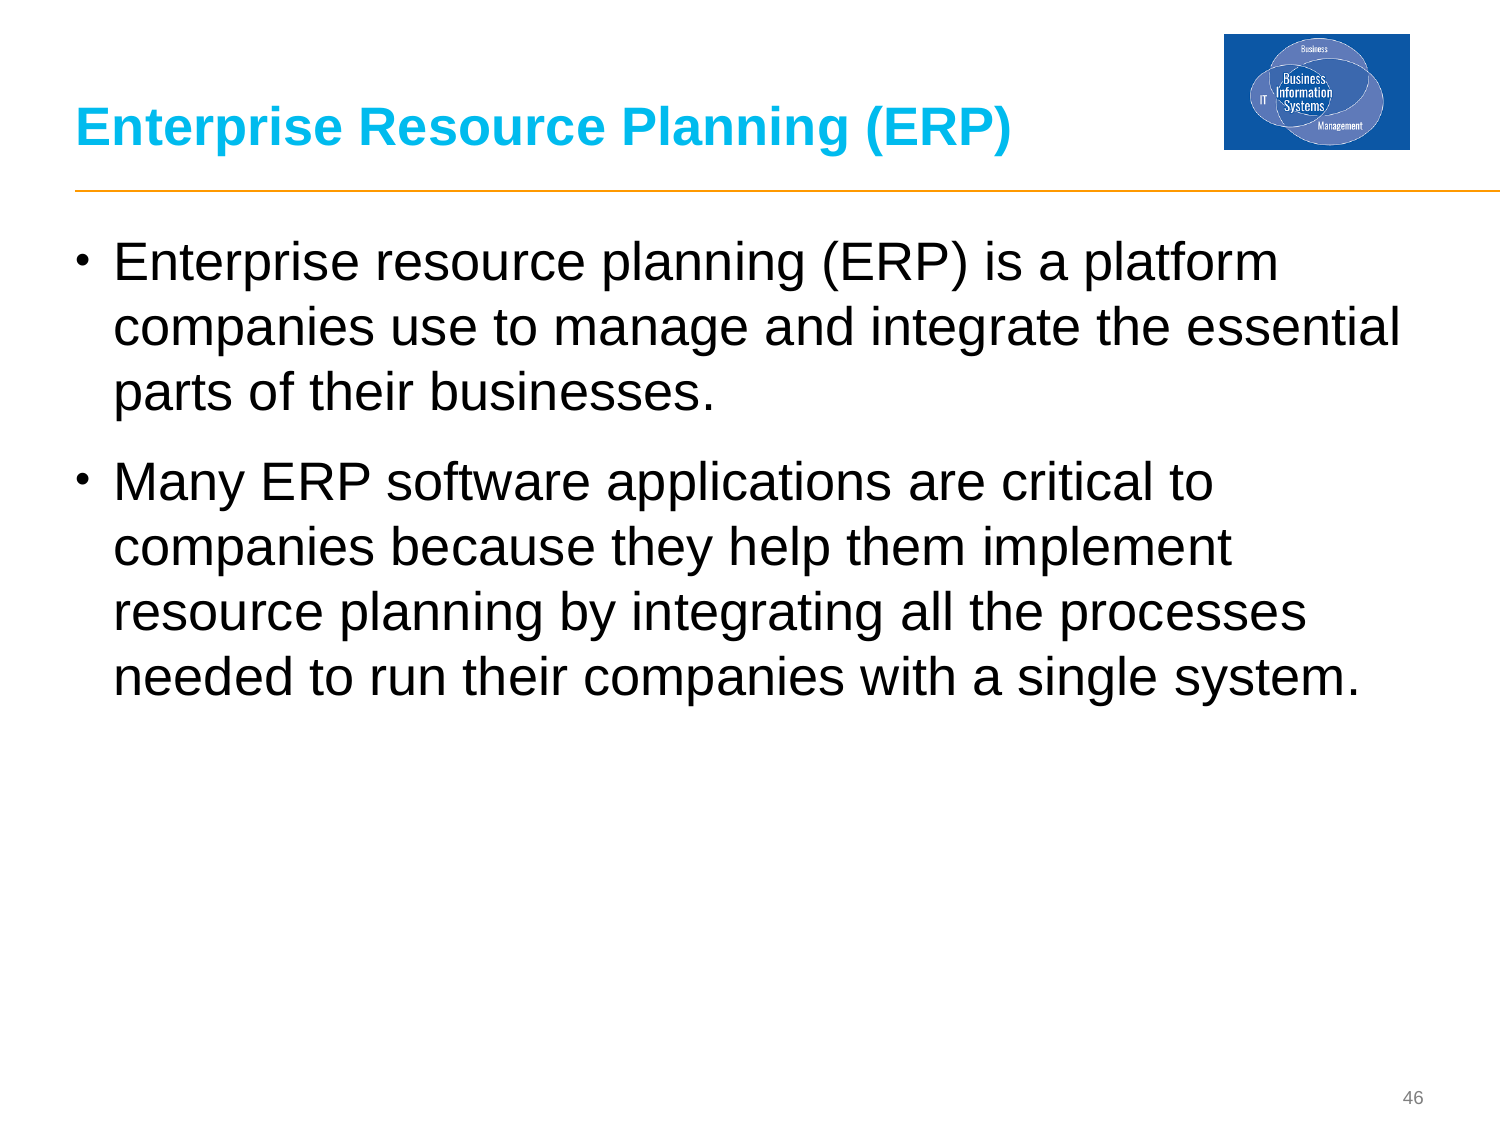

# Enterprise Resource Planning (ERP)
Enterprise resource planning (ERP) is a platform companies use to manage and integrate the essential parts of their businesses.
Many ERP software applications are critical to companies because they help them implement resource planning by integrating all the processes needed to run their companies with a single system.